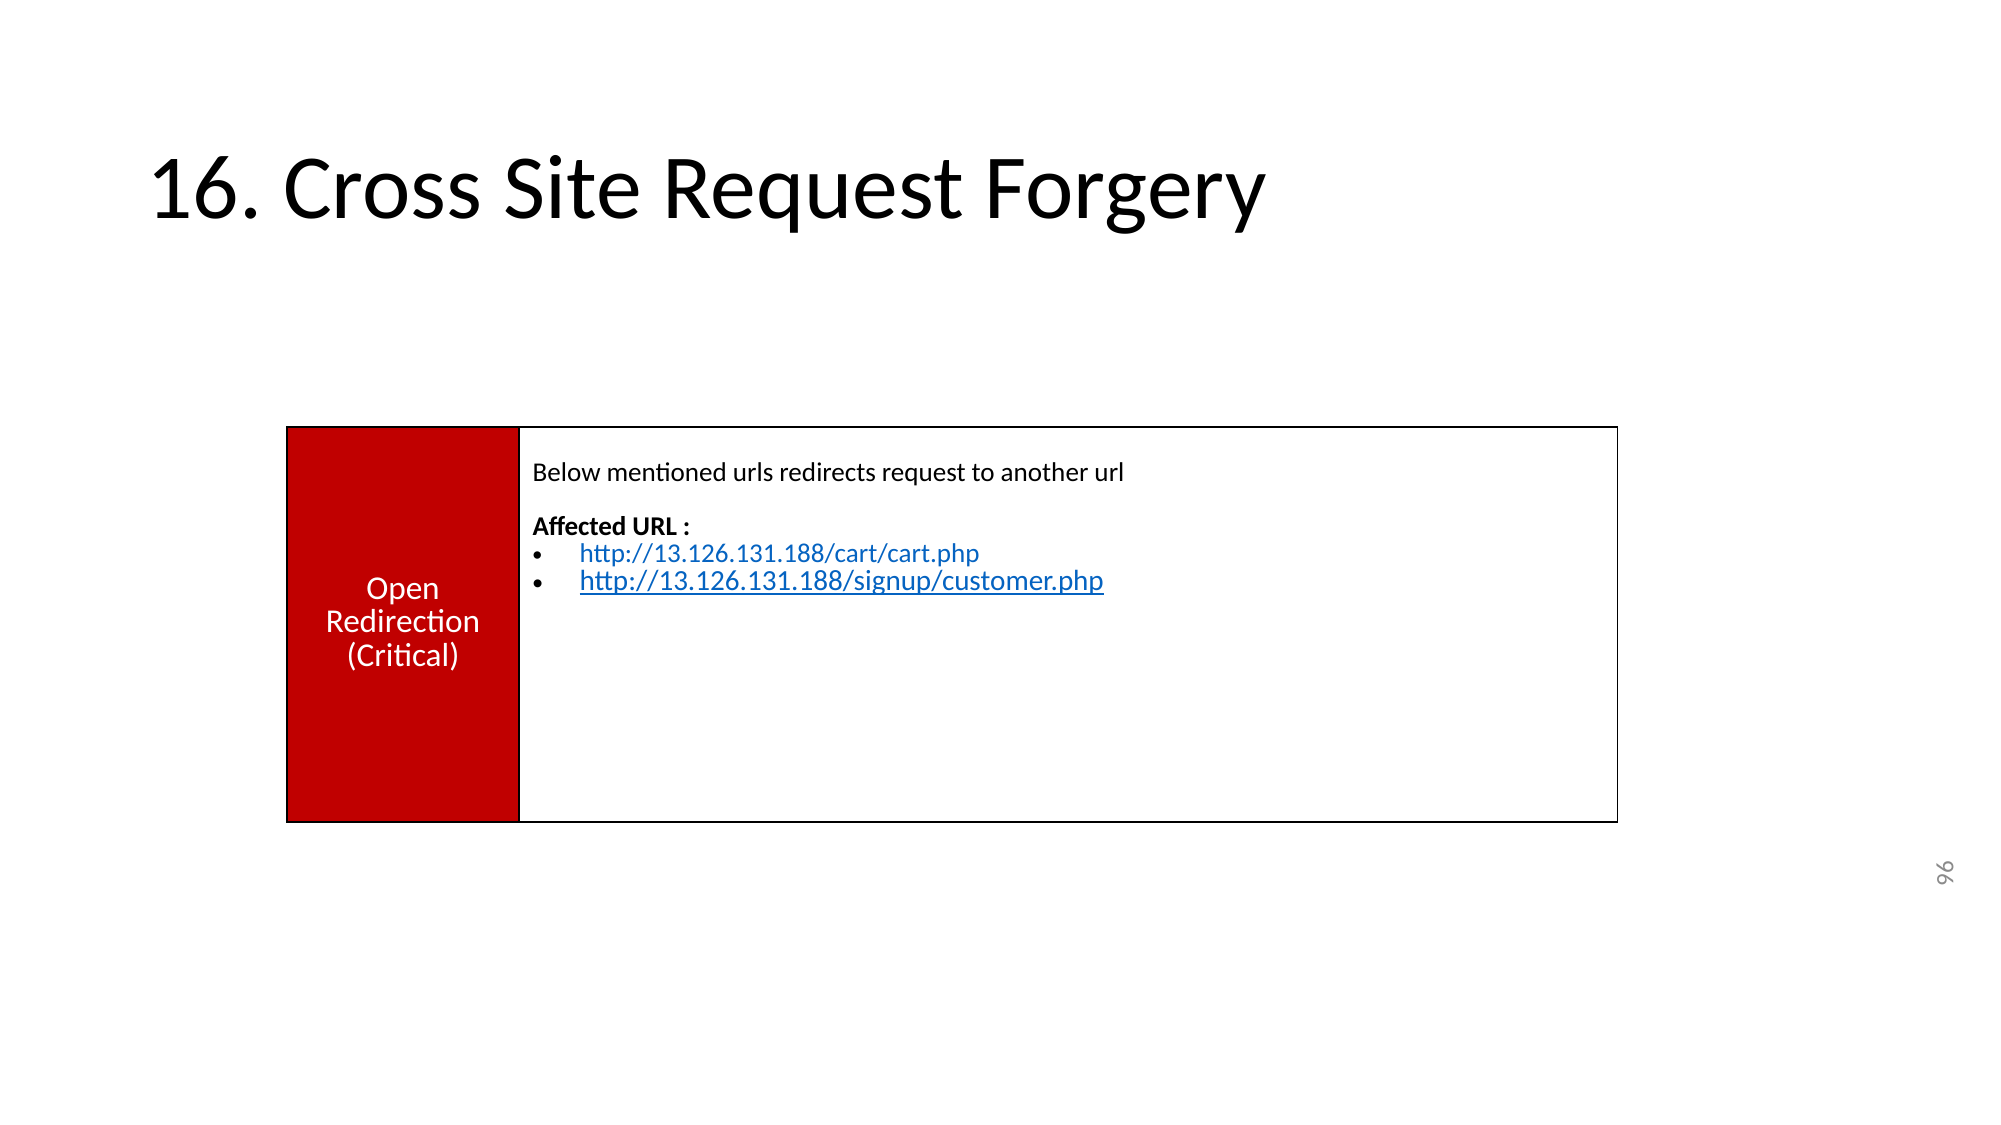

# 16. Cross Site Request Forgery
|  |  |
| --- | --- |
| Open Redirection (Critical) | Below mentioned urls redirects request to another url Affected URL : http://13.126.131.188/cart/cart.php http://13.126.131.188/signup/customer.php |
96